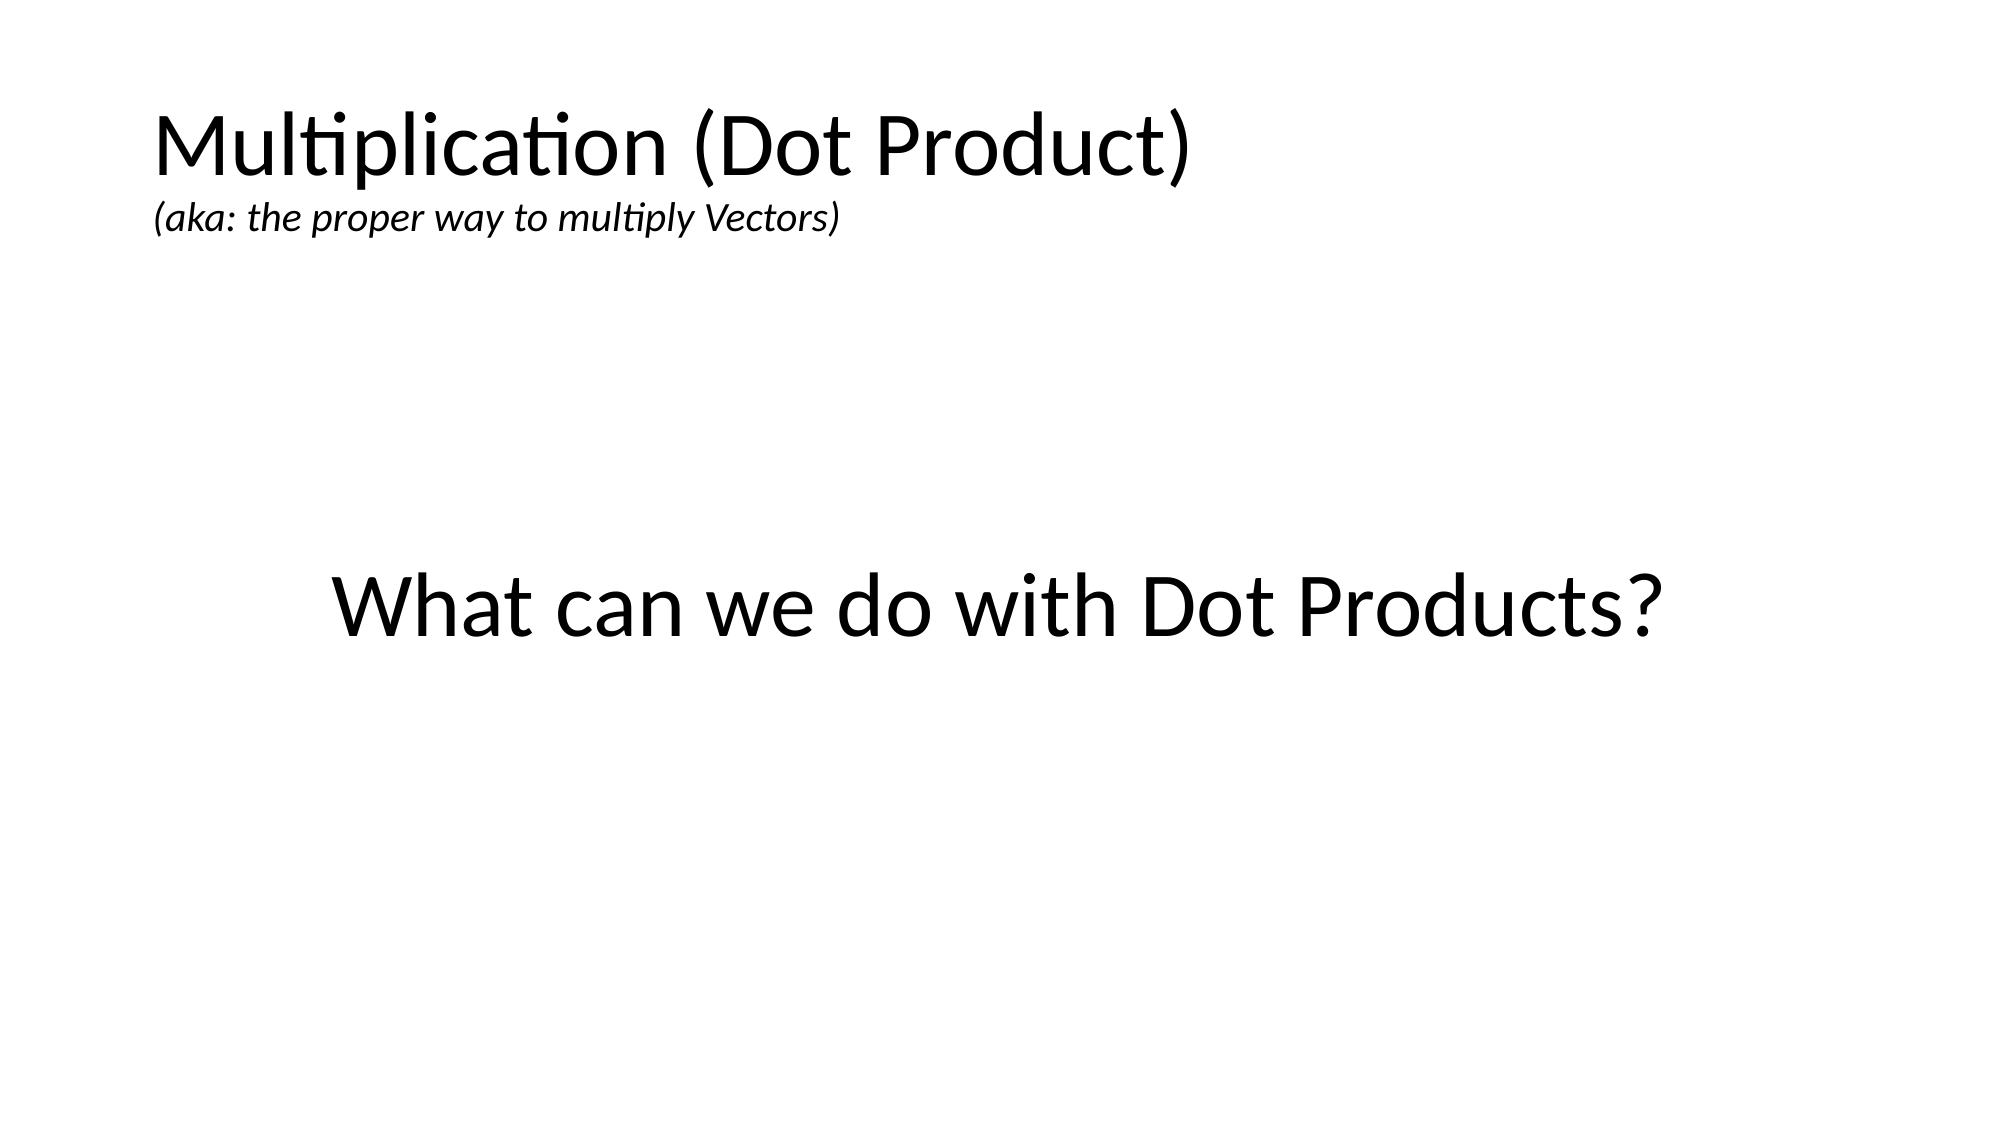

# Multiplication (Dot Product) (aka: the proper way to multiply Vectors)

What can we do with Dot Products?